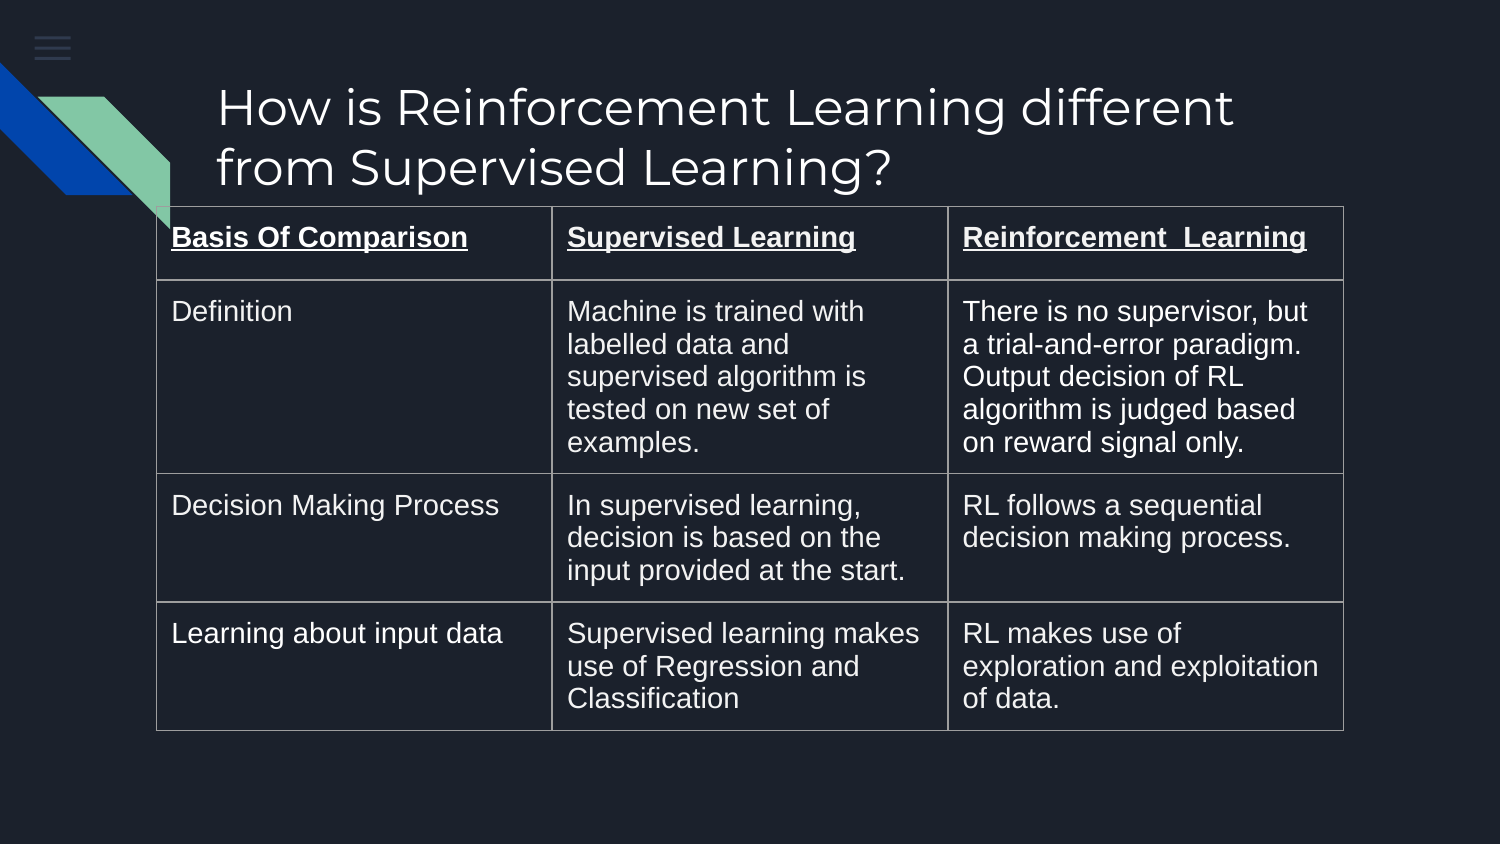

# How is Reinforcement Learning different from Supervised Learning?
| Basis Of Comparison | Supervised Learning | Reinforcement Learning |
| --- | --- | --- |
| Definition | Machine is trained with labelled data and supervised algorithm is tested on new set of examples. | There is no supervisor, but a trial-and-error paradigm. Output decision of RL algorithm is judged based on reward signal only. |
| Decision Making Process | In supervised learning, decision is based on the input provided at the start. | RL follows a sequential decision making process. |
| Learning about input data | Supervised learning makes use of Regression and Classification | RL makes use of exploration and exploitation of data. |